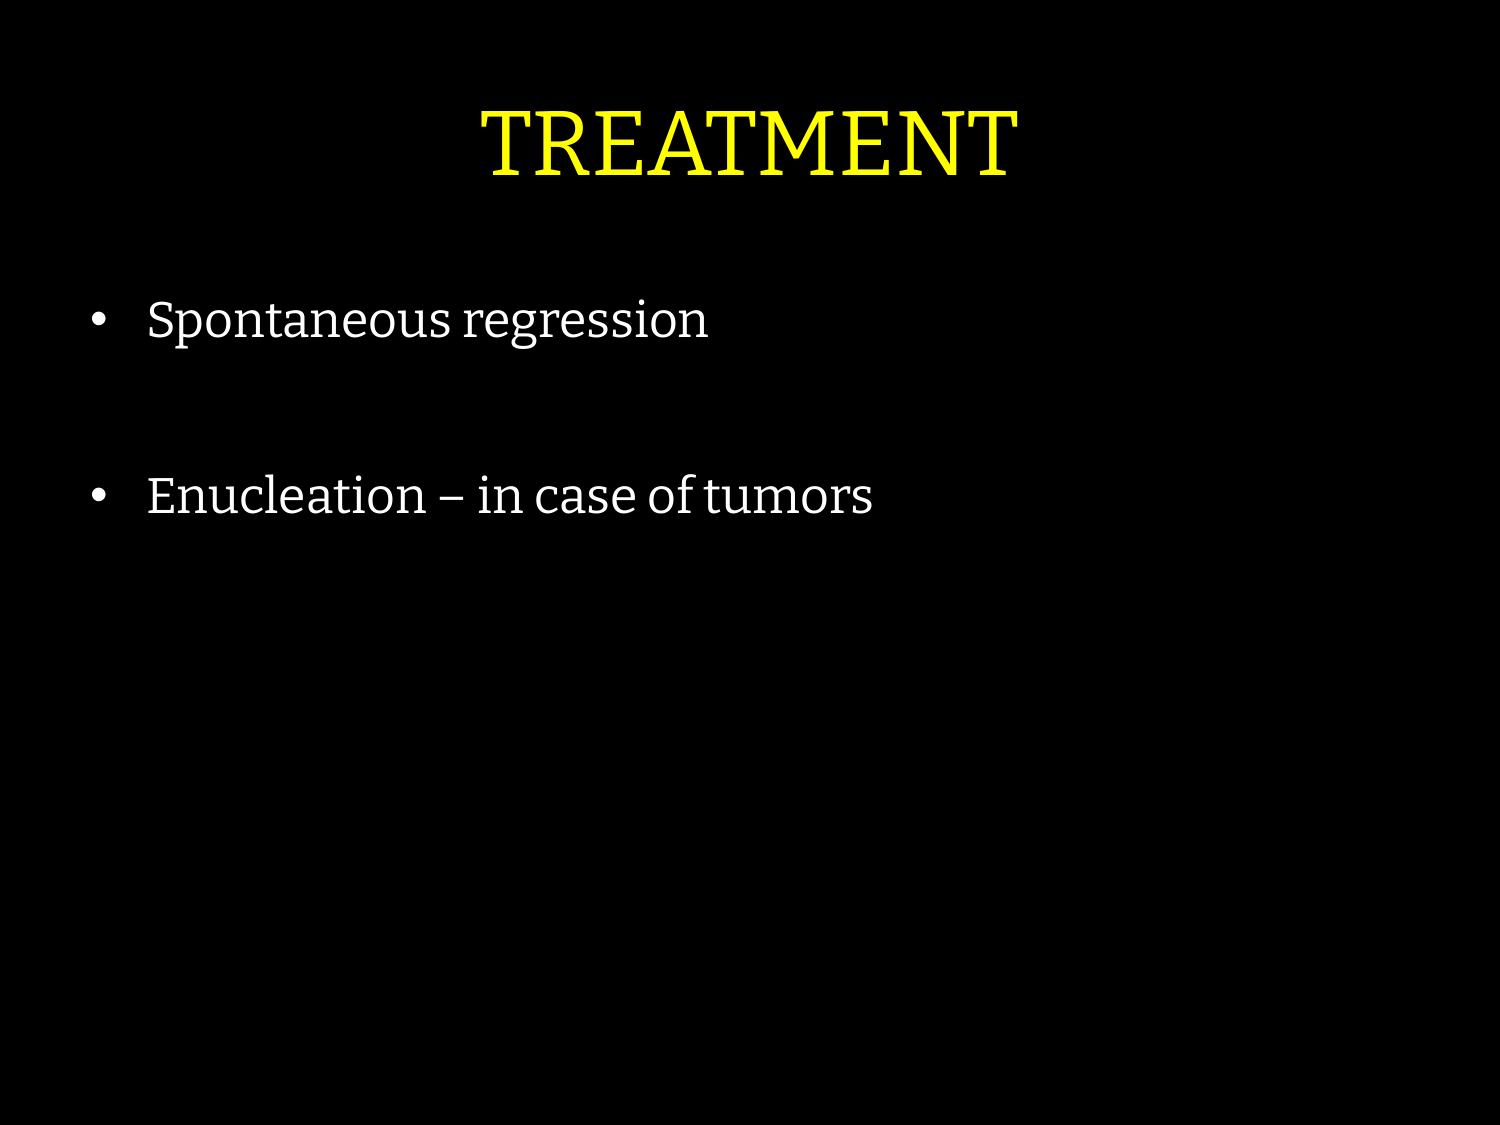

# TREATMENT
Spontaneous regression

Enucleation – in case of tumors